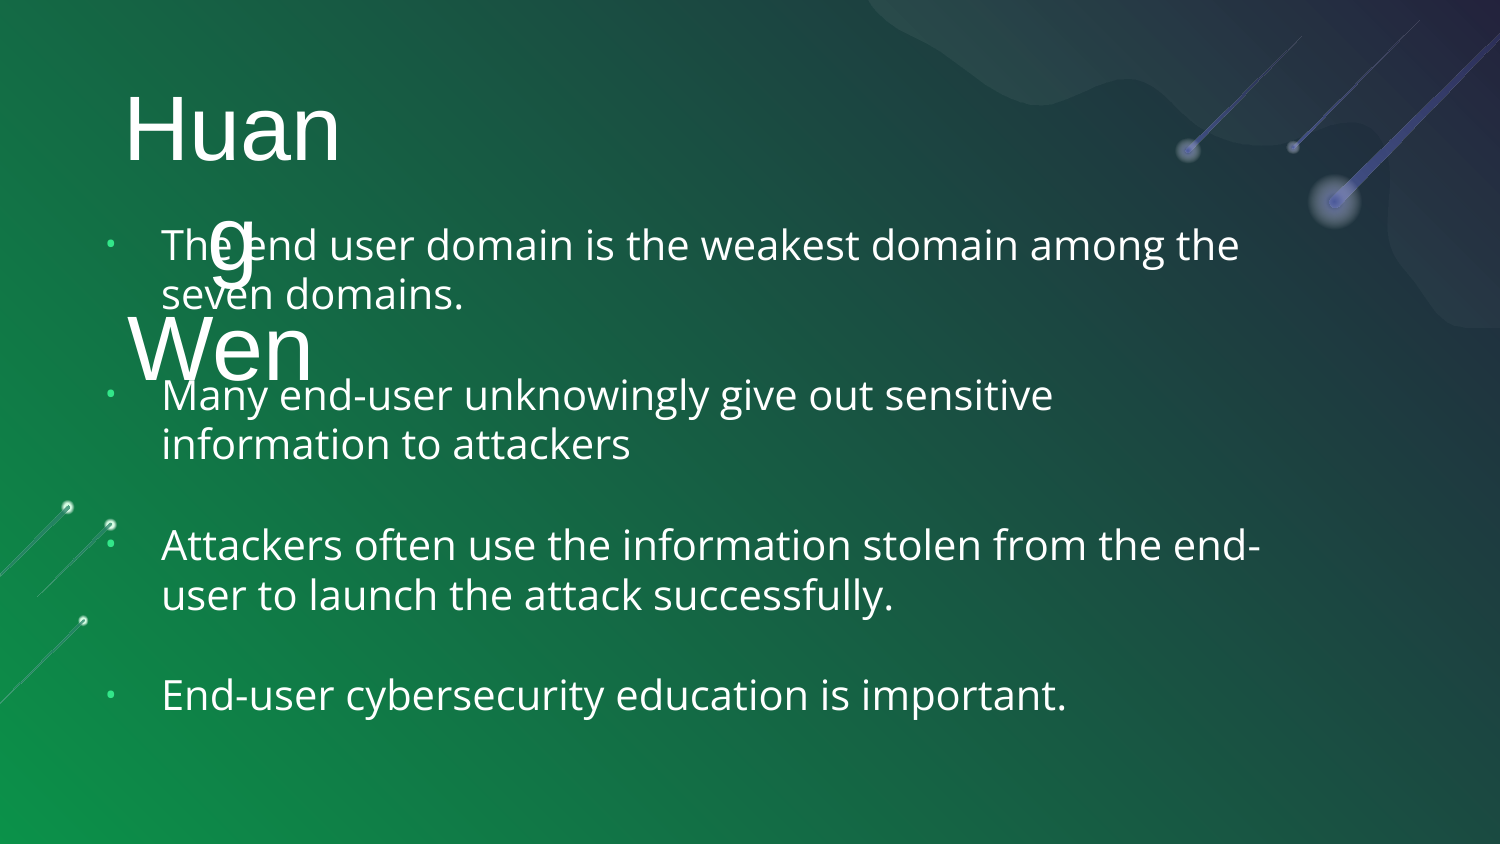

# Huang Wen
The end user domain is the weakest domain among the seven domains.​

Many end-user unknowingly give out sensitive information to attackers​

Attackers often use the information stolen from the end-user to launch the attack successfully.​

End-user cybersecurity education is important.